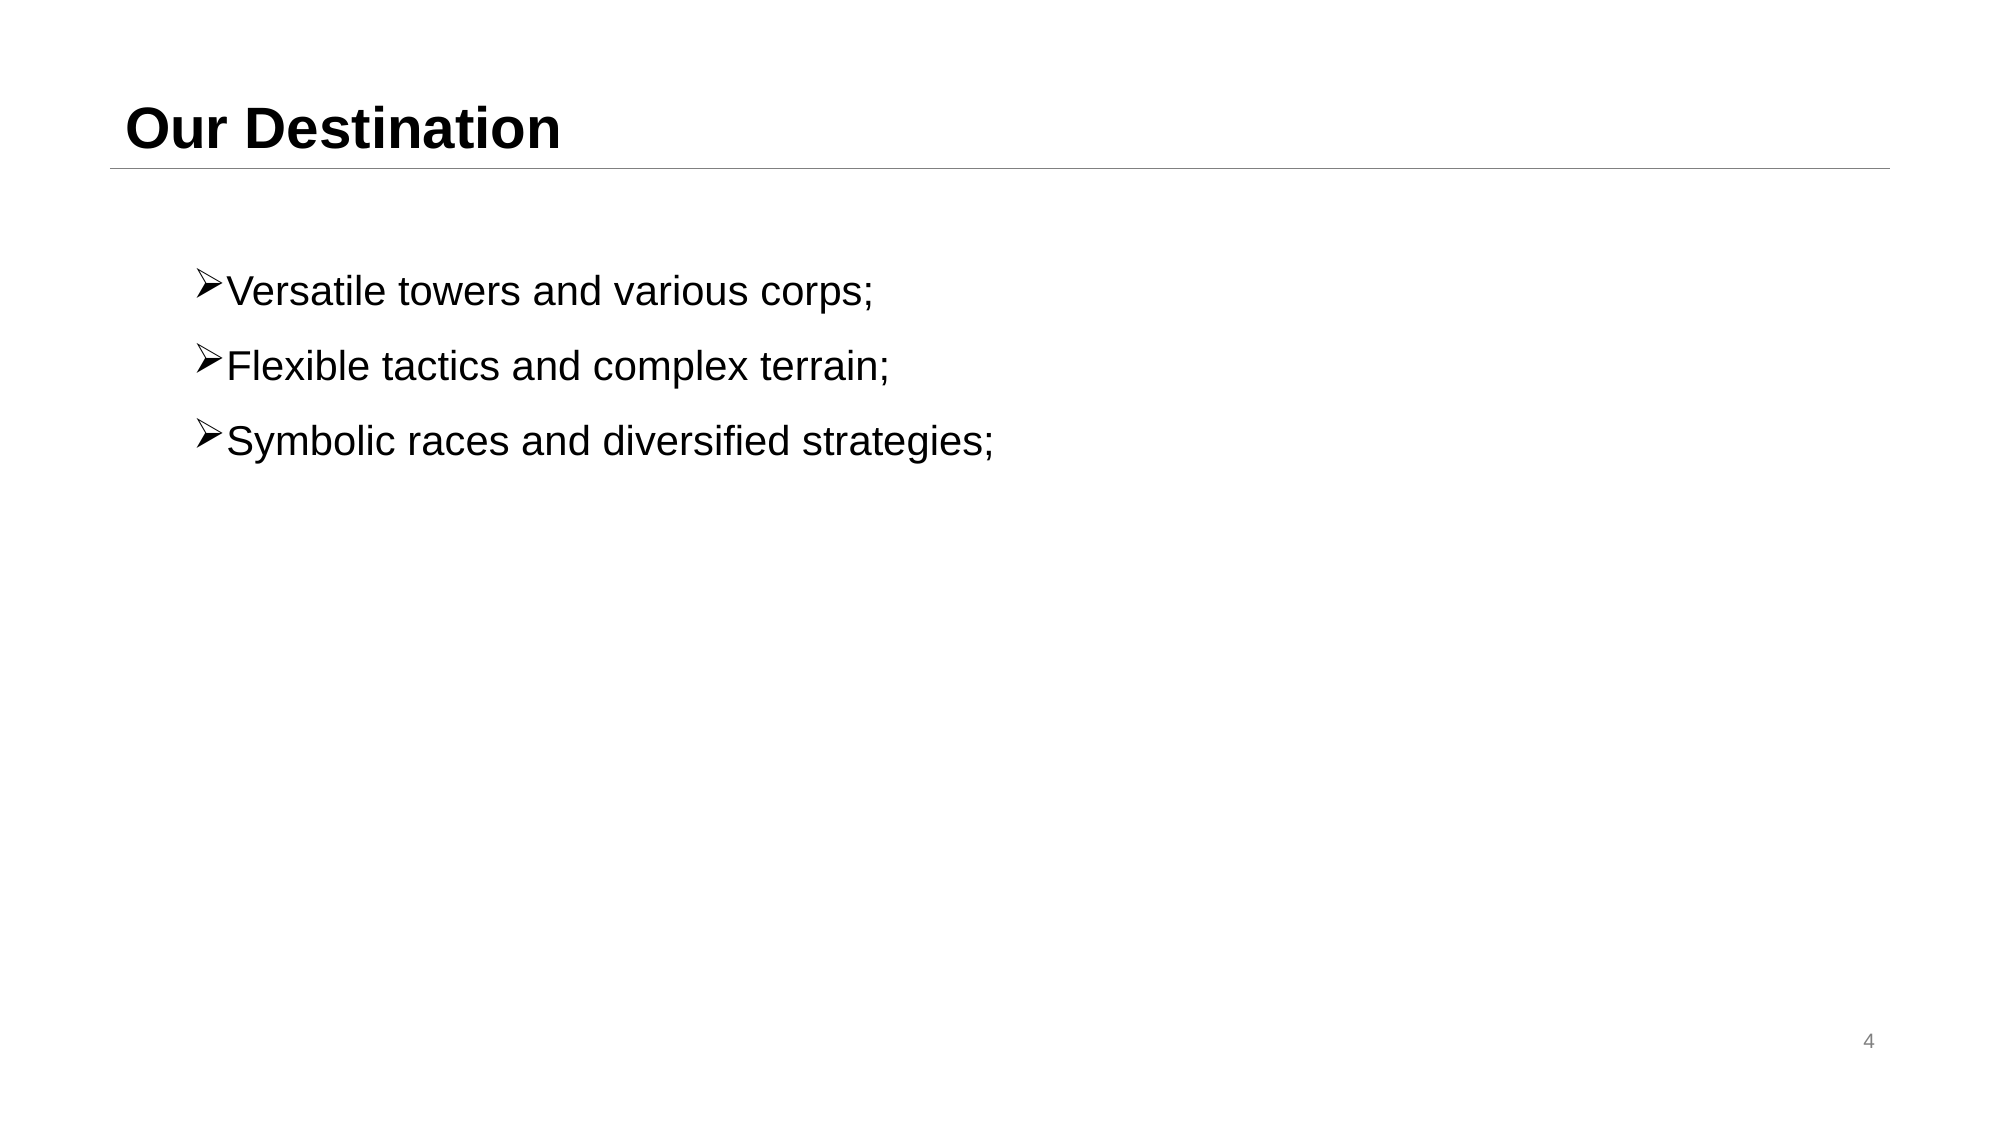

# Our Destination
Versatile towers and various corps;
Flexible tactics and complex terrain;
Symbolic races and diversified strategies;

4